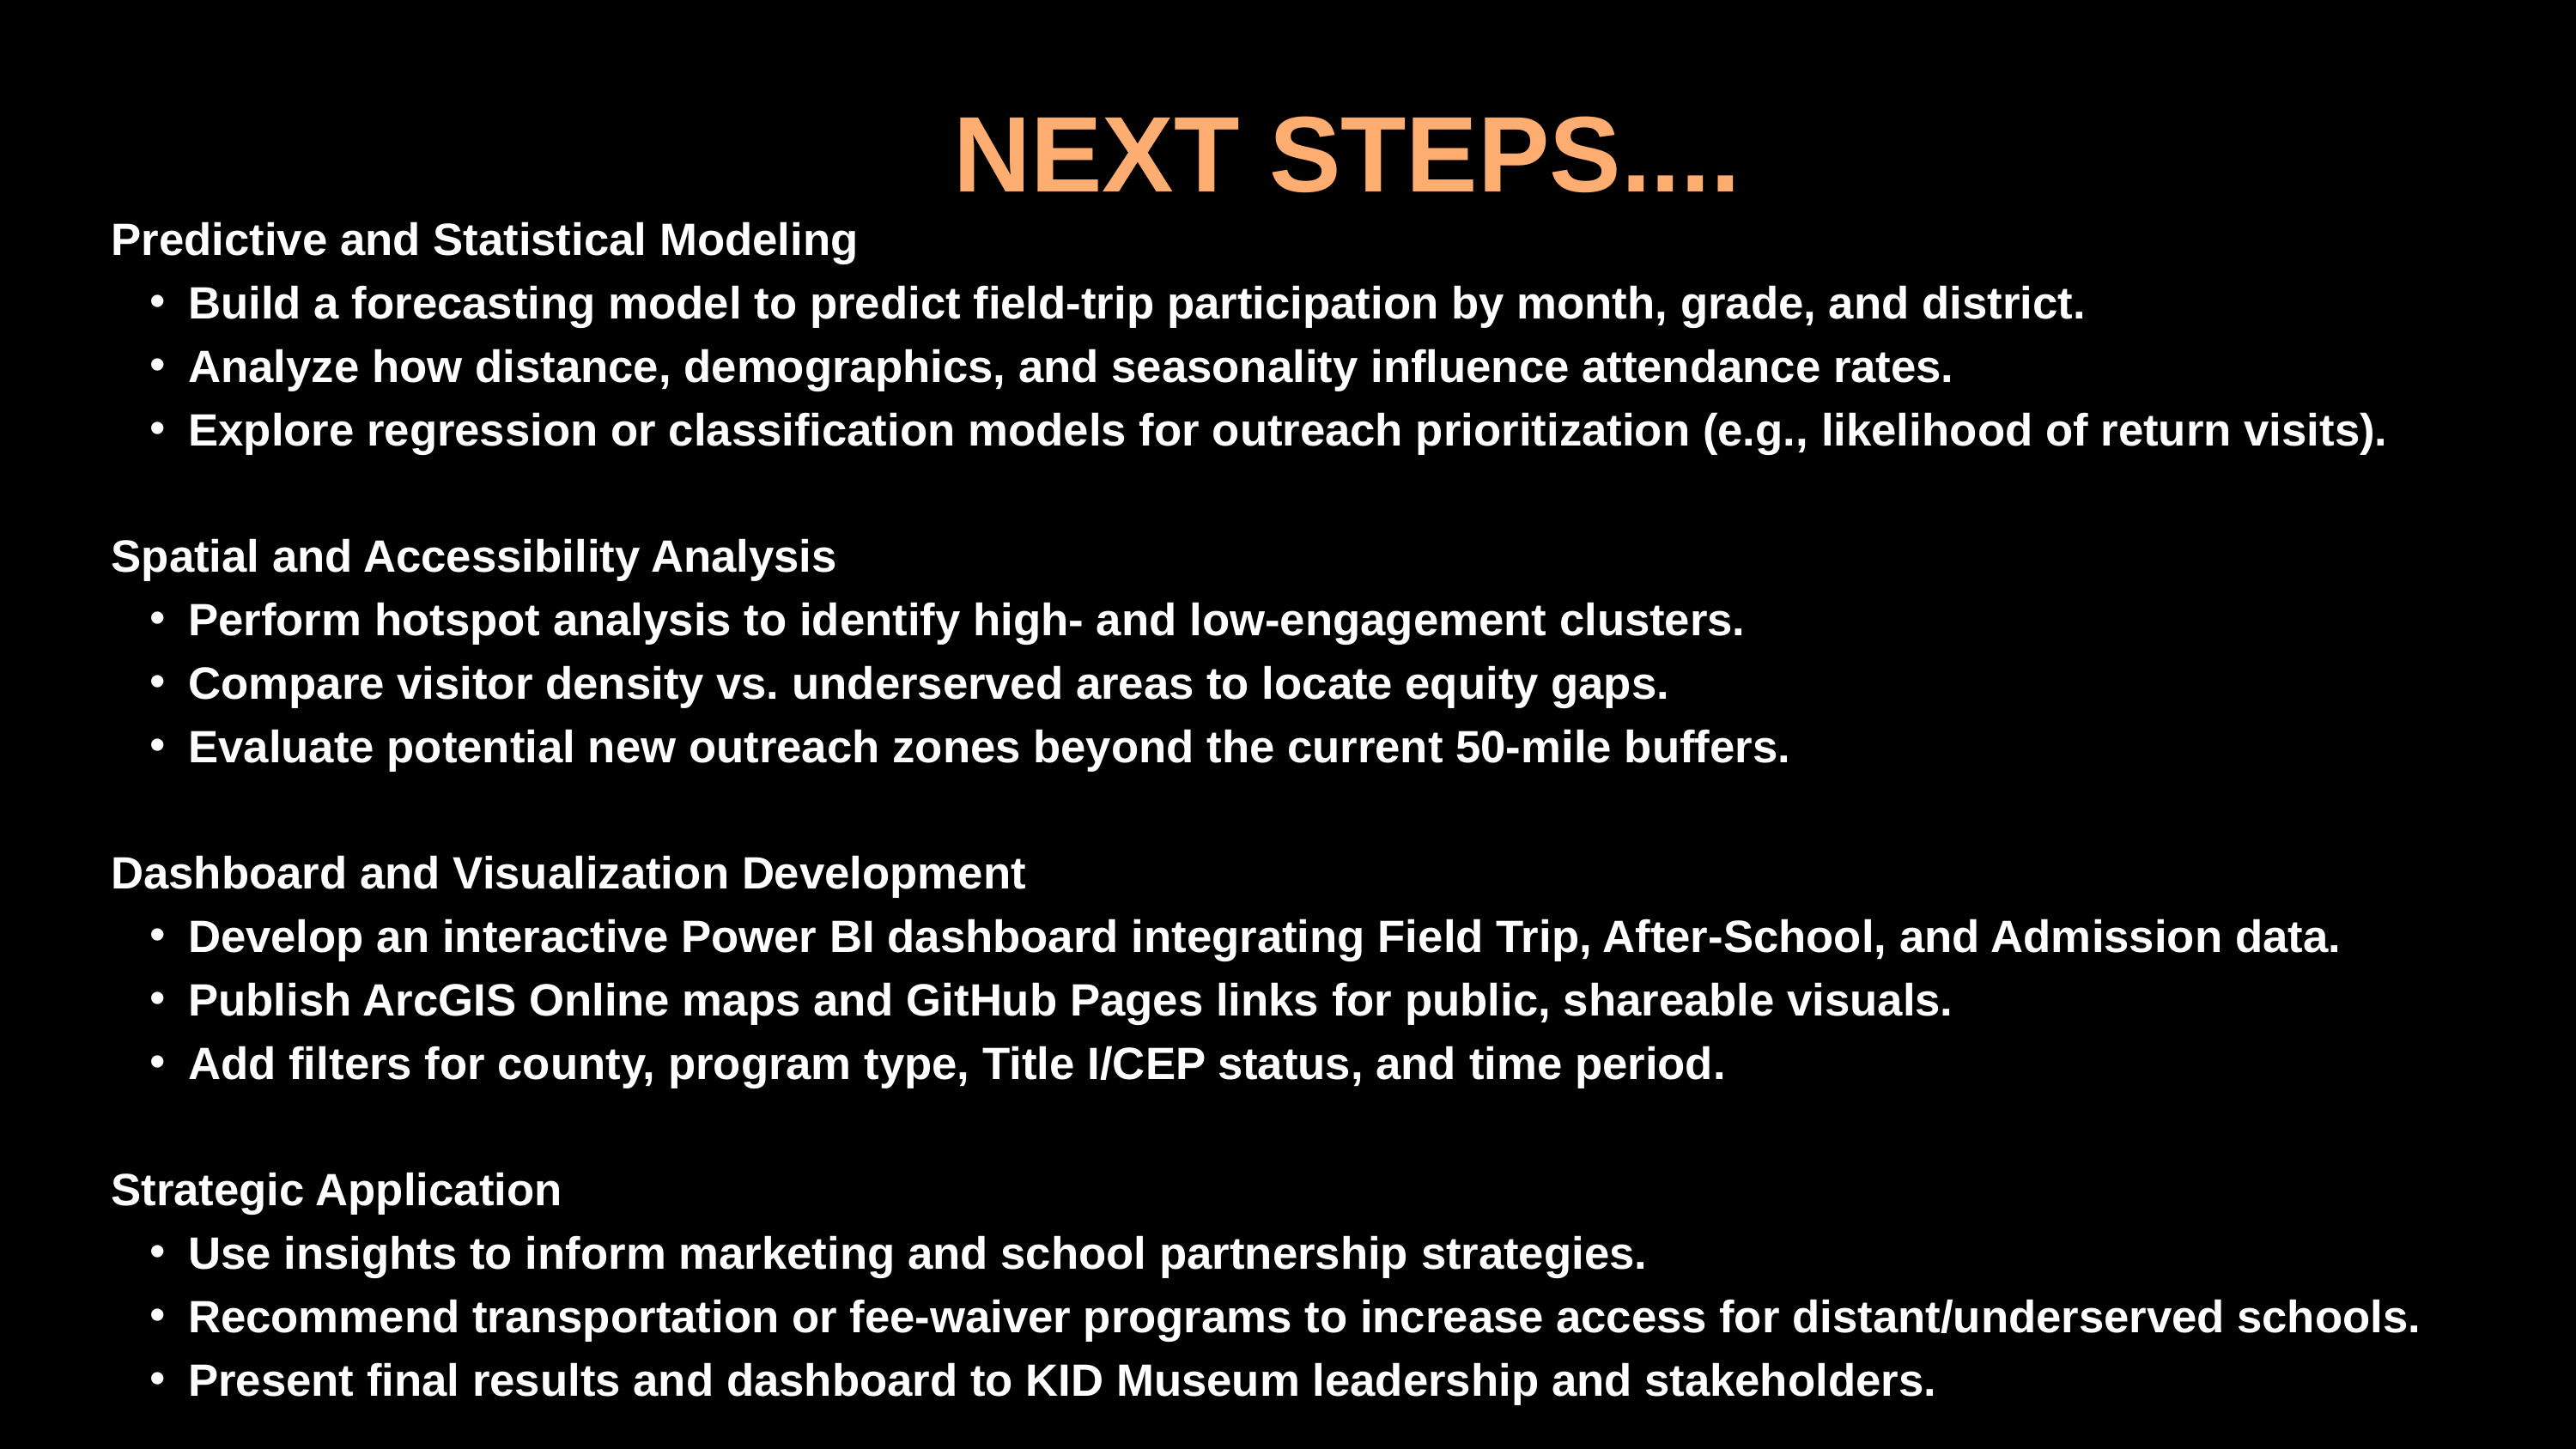

NEXT STEPS....
Predictive and Statistical Modeling
Build a forecasting model to predict field-trip participation by month, grade, and district.
Analyze how distance, demographics, and seasonality influence attendance rates.
Explore regression or classification models for outreach prioritization (e.g., likelihood of return visits).

Spatial and Accessibility Analysis
Perform hotspot analysis to identify high- and low-engagement clusters.
Compare visitor density vs. underserved areas to locate equity gaps.
Evaluate potential new outreach zones beyond the current 50-mile buffers.

Dashboard and Visualization Development
Develop an interactive Power BI dashboard integrating Field Trip, After-School, and Admission data.
Publish ArcGIS Online maps and GitHub Pages links for public, shareable visuals.
Add filters for county, program type, Title I/CEP status, and time period.

Strategic Application
Use insights to inform marketing and school partnership strategies.
Recommend transportation or fee-waiver programs to increase access for distant/underserved schools.
Present final results and dashboard to KID Museum leadership and stakeholders.